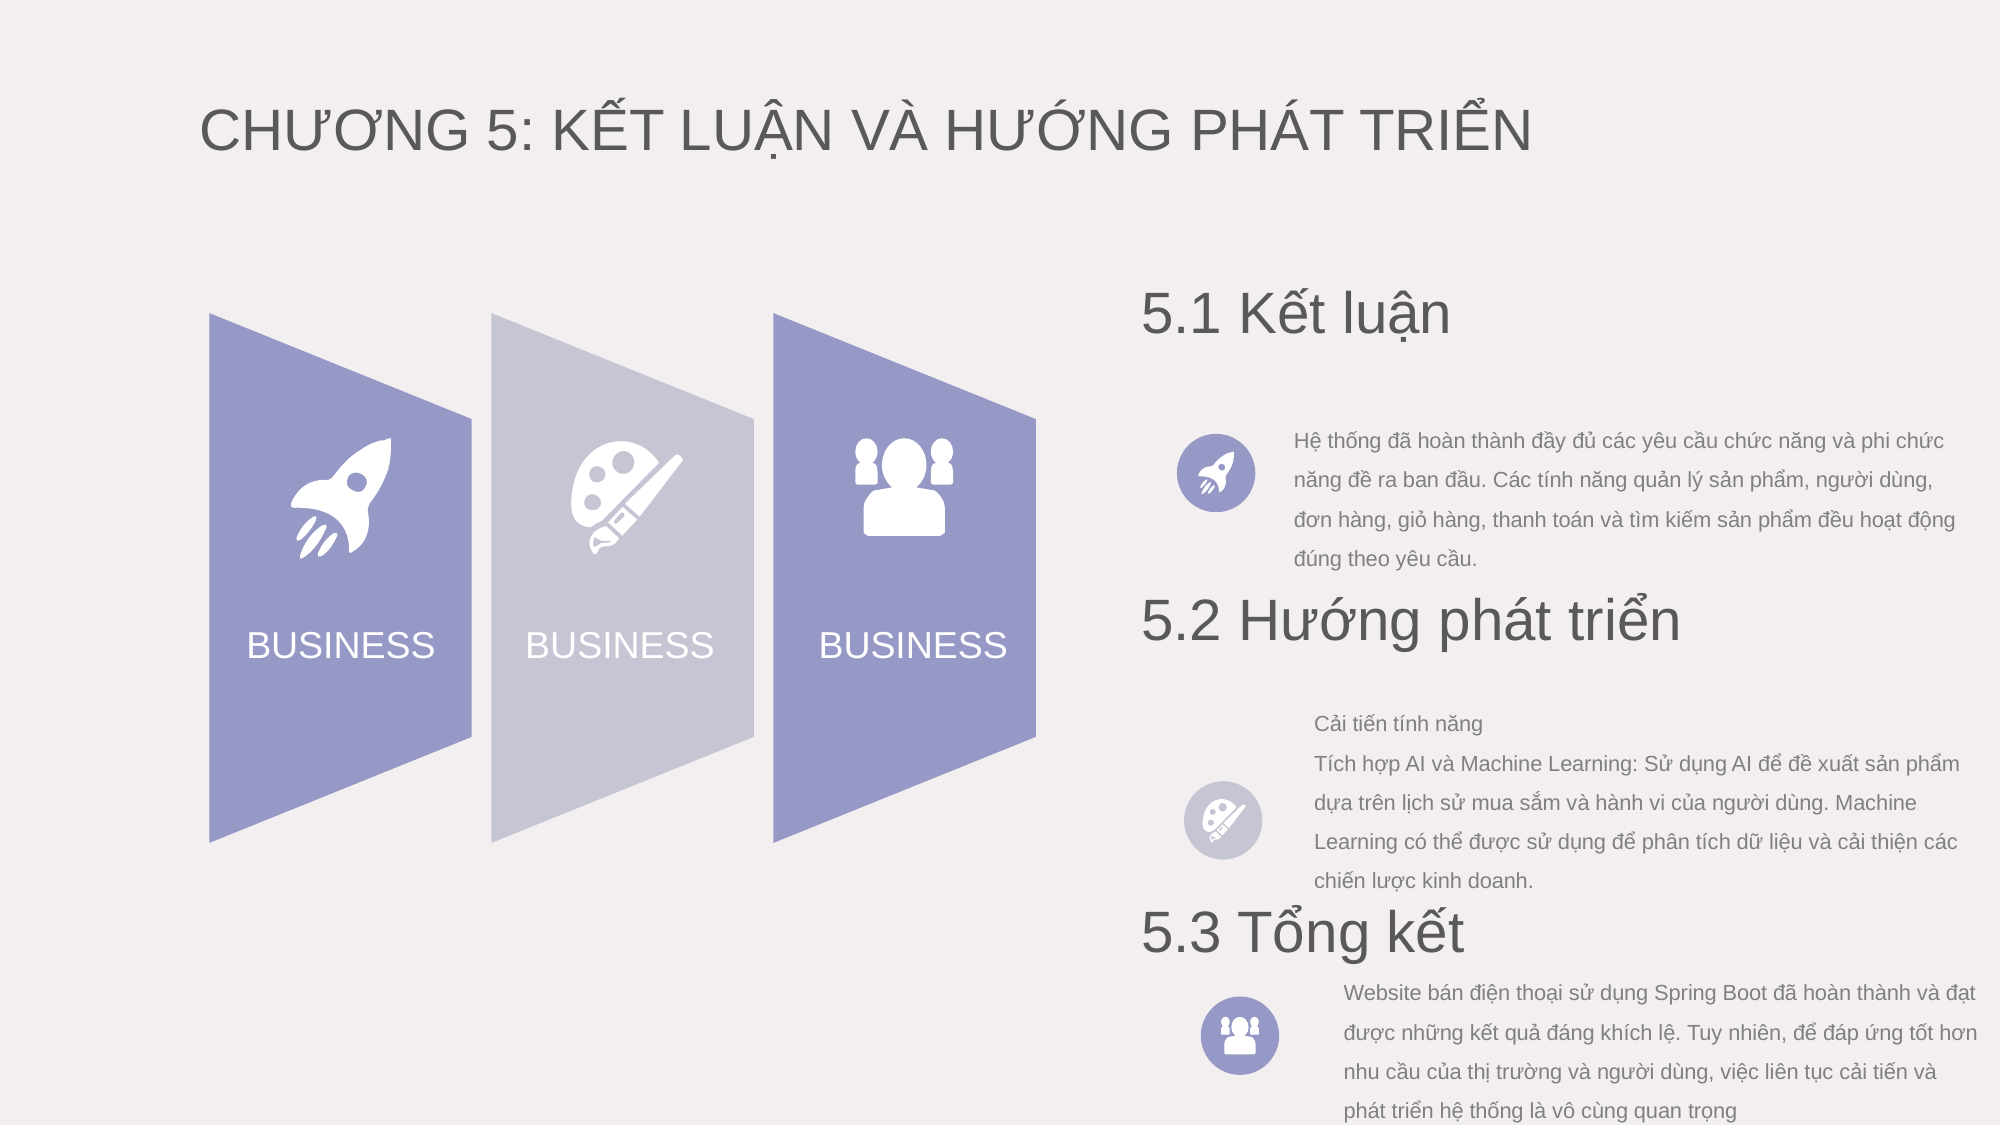

CHƯƠNG 5: KẾT LUẬN VÀ HƯỚNG PHÁT TRIỂN
5.1 Kết luận
5.2 Hướng phát triển

Hệ thống đã hoàn thành đầy đủ các yêu cầu chức năng và phi chức năng đề ra ban đầu. Các tính năng quản lý sản phẩm, người dùng, đơn hàng, giỏ hàng, thanh toán và tìm kiếm sản phẩm đều hoạt động đúng theo yêu cầu.

5.3 Tổng kết

BUSINESS
BUSINESS
BUSINESS

Cải tiến tính năng
Tích hợp AI và Machine Learning: Sử dụng AI để đề xuất sản phẩm dựa trên lịch sử mua sắm và hành vi của người dùng. Machine Learning có thể được sử dụng để phân tích dữ liệu và cải thiện các chiến lược kinh doanh.

Website bán điện thoại sử dụng Spring Boot đã hoàn thành và đạt được những kết quả đáng khích lệ. Tuy nhiên, để đáp ứng tốt hơn nhu cầu của thị trường và người dùng, việc liên tục cải tiến và phát triển hệ thống là vô cùng quan trọng